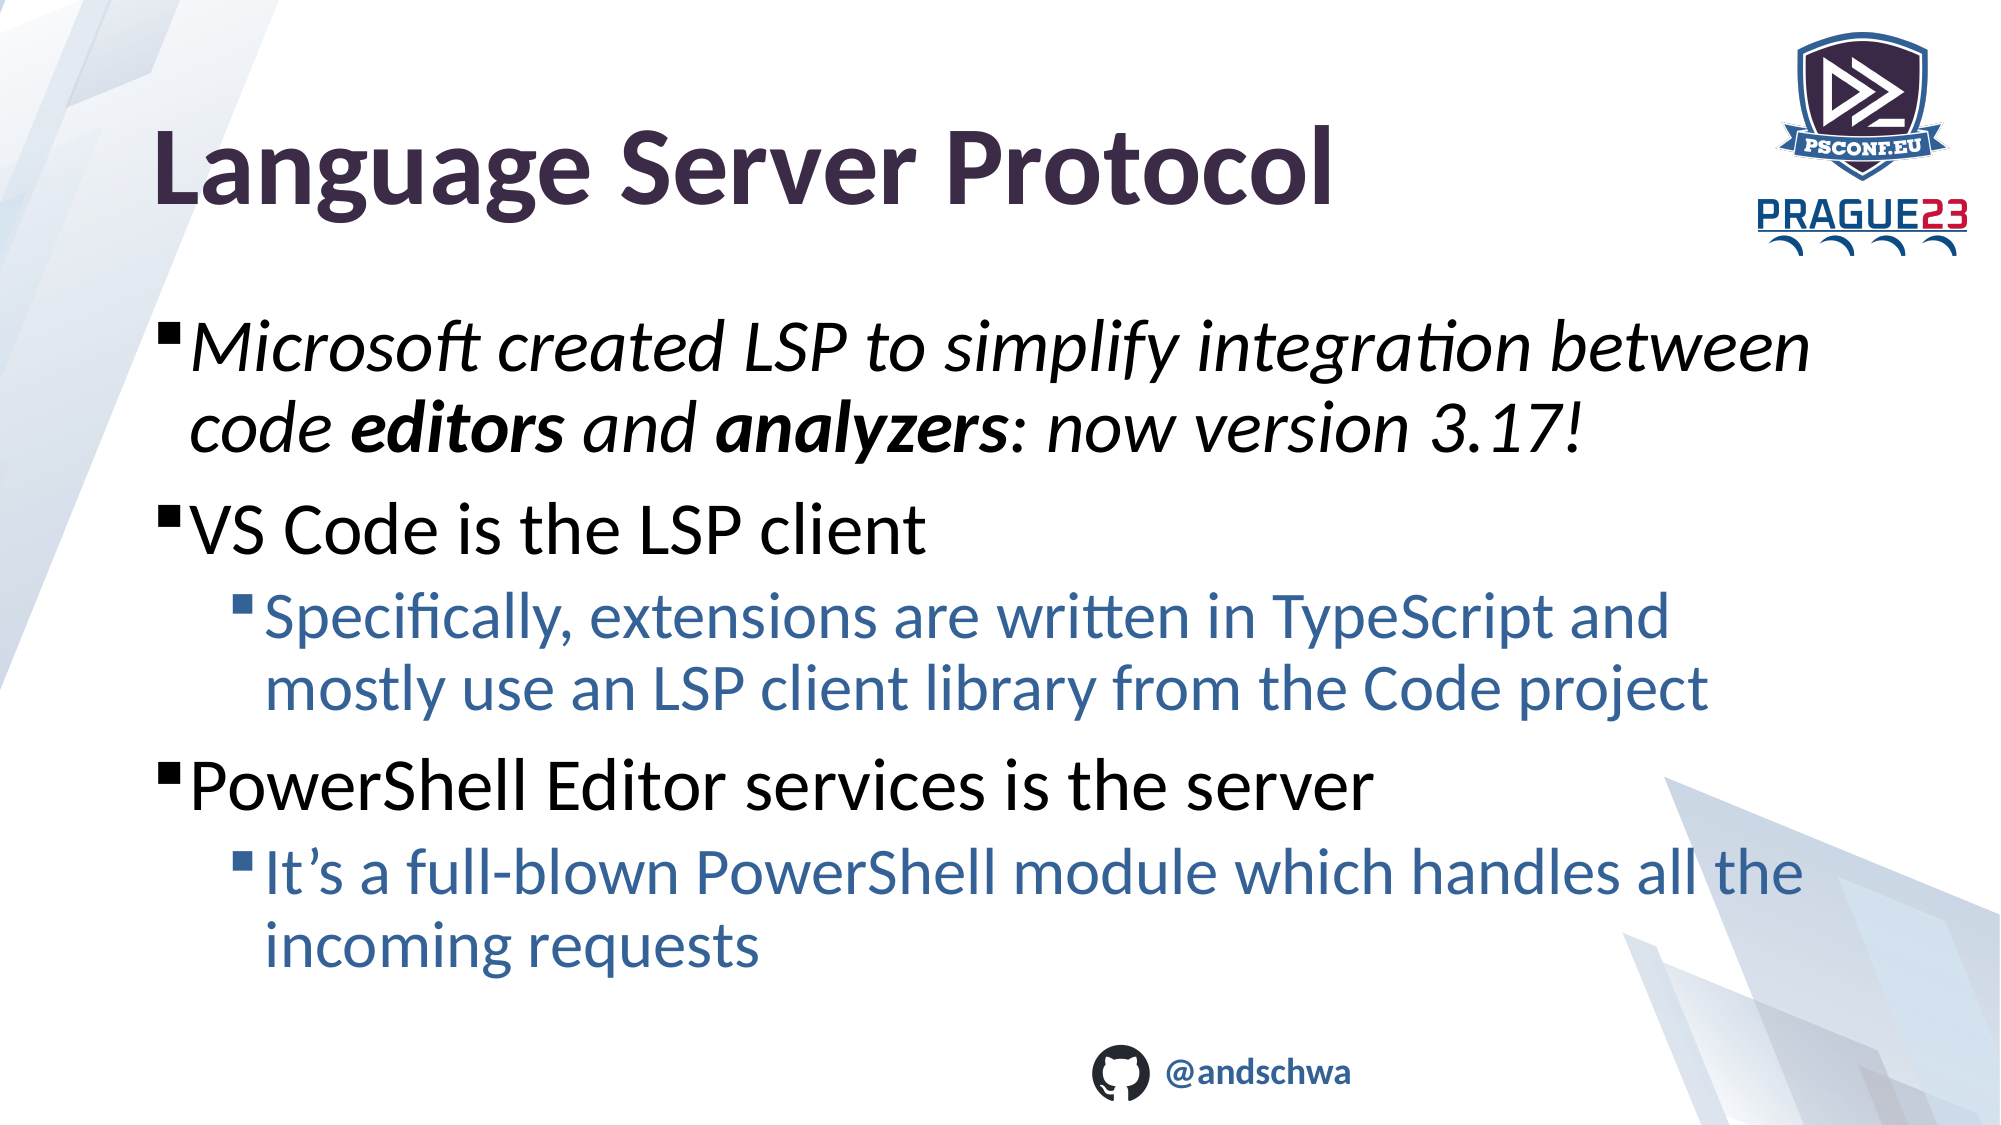

# Language Server Protocol
Microsoft created LSP to simplify integration between code editors and analyzers: now version 3.17!
VS Code is the LSP client
Specifically, extensions are written in TypeScript and mostly use an LSP client library from the Code project
PowerShell Editor services is the server
It’s a full-blown PowerShell module which handles all the incoming requests